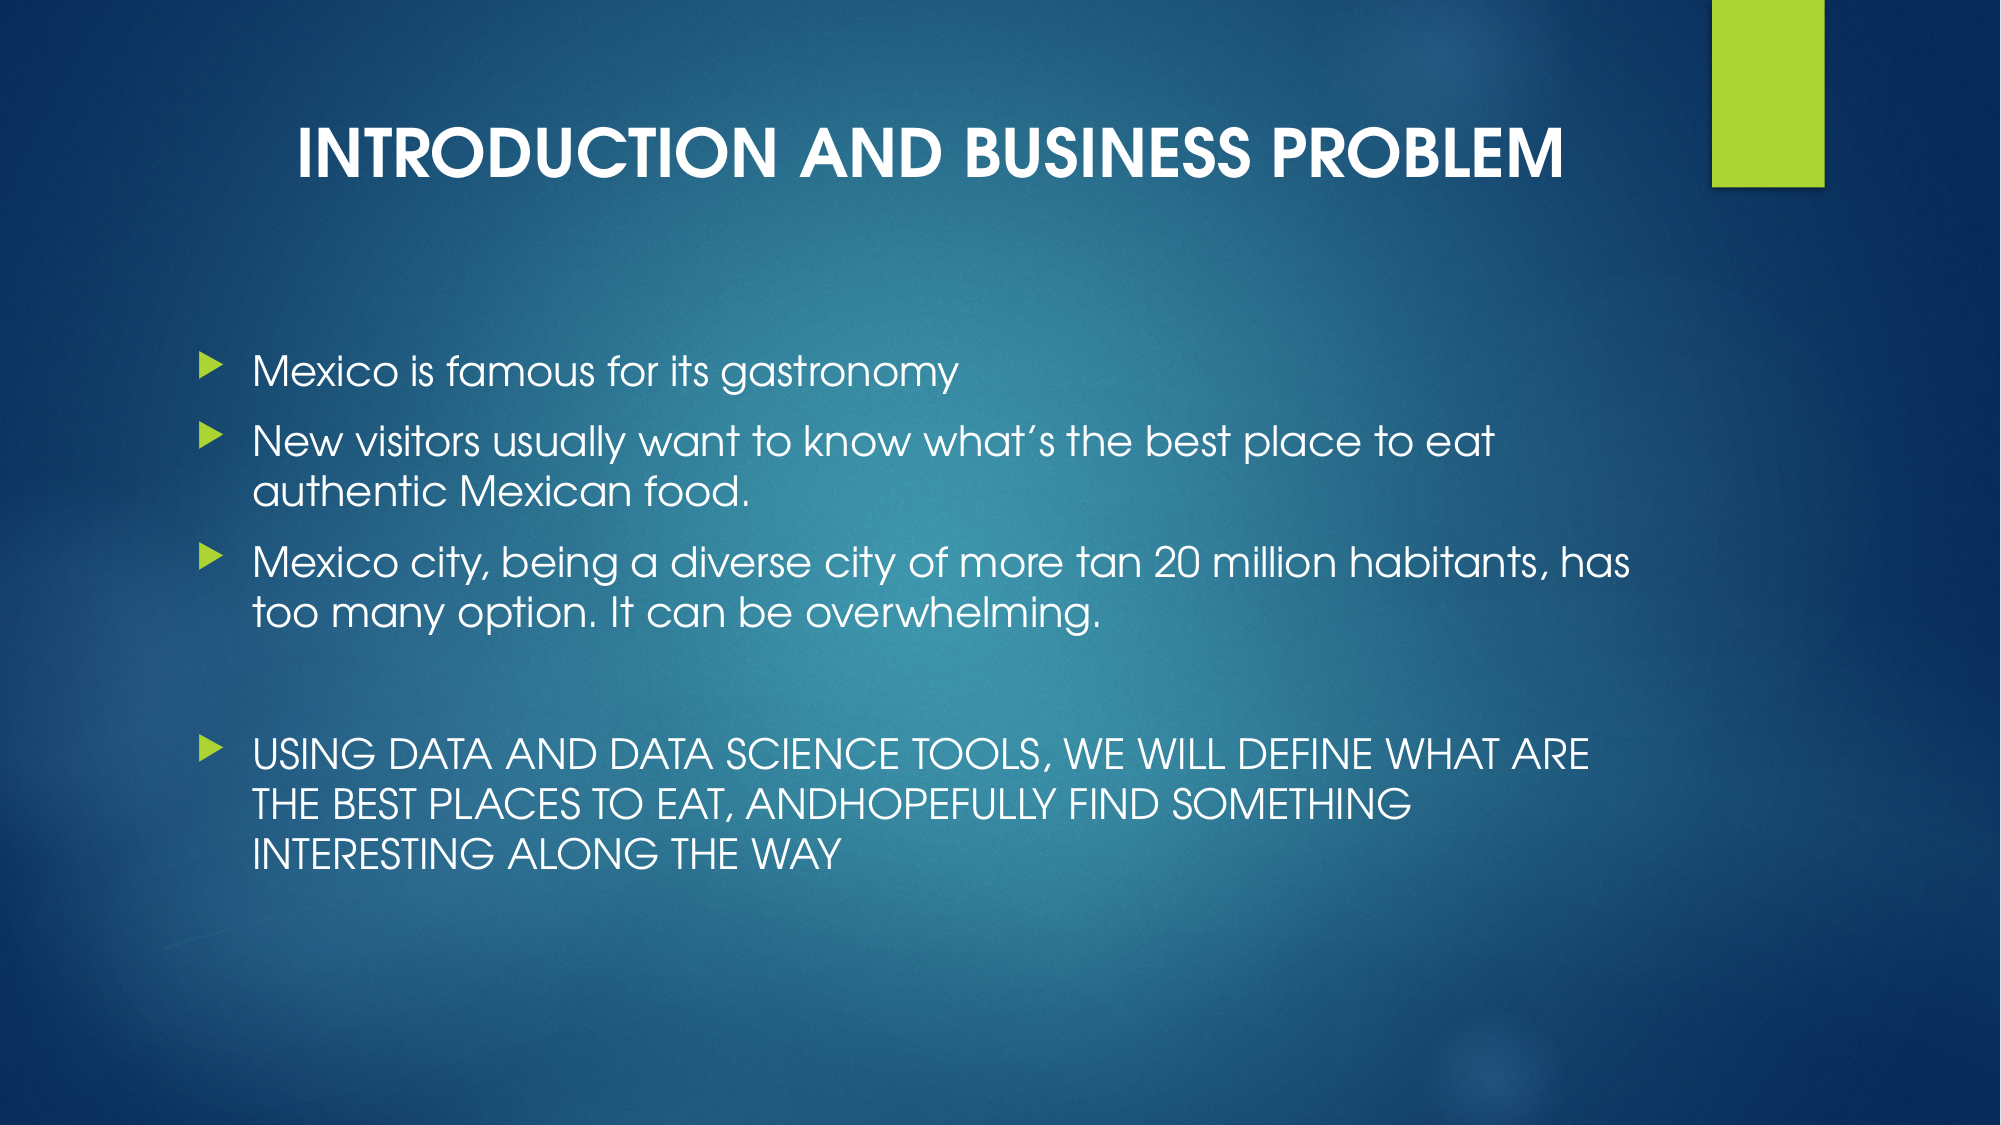

# Introduction and business problem
Mexico is famous for its gastronomy
New visitors usually want to know what’s the best place to eat authentic Mexican food.
Mexico city, being a diverse city of more tan 20 million habitants, has too many option. It can be overwhelming.

USING DATA AND DATA SCIENCE TOOLS, WE WILL DEFINE WHAT ARE THE BEST PLACES TO EAT, ANDHOPEFULLY FIND SOMETHING INTERESTING ALONG THE WAY